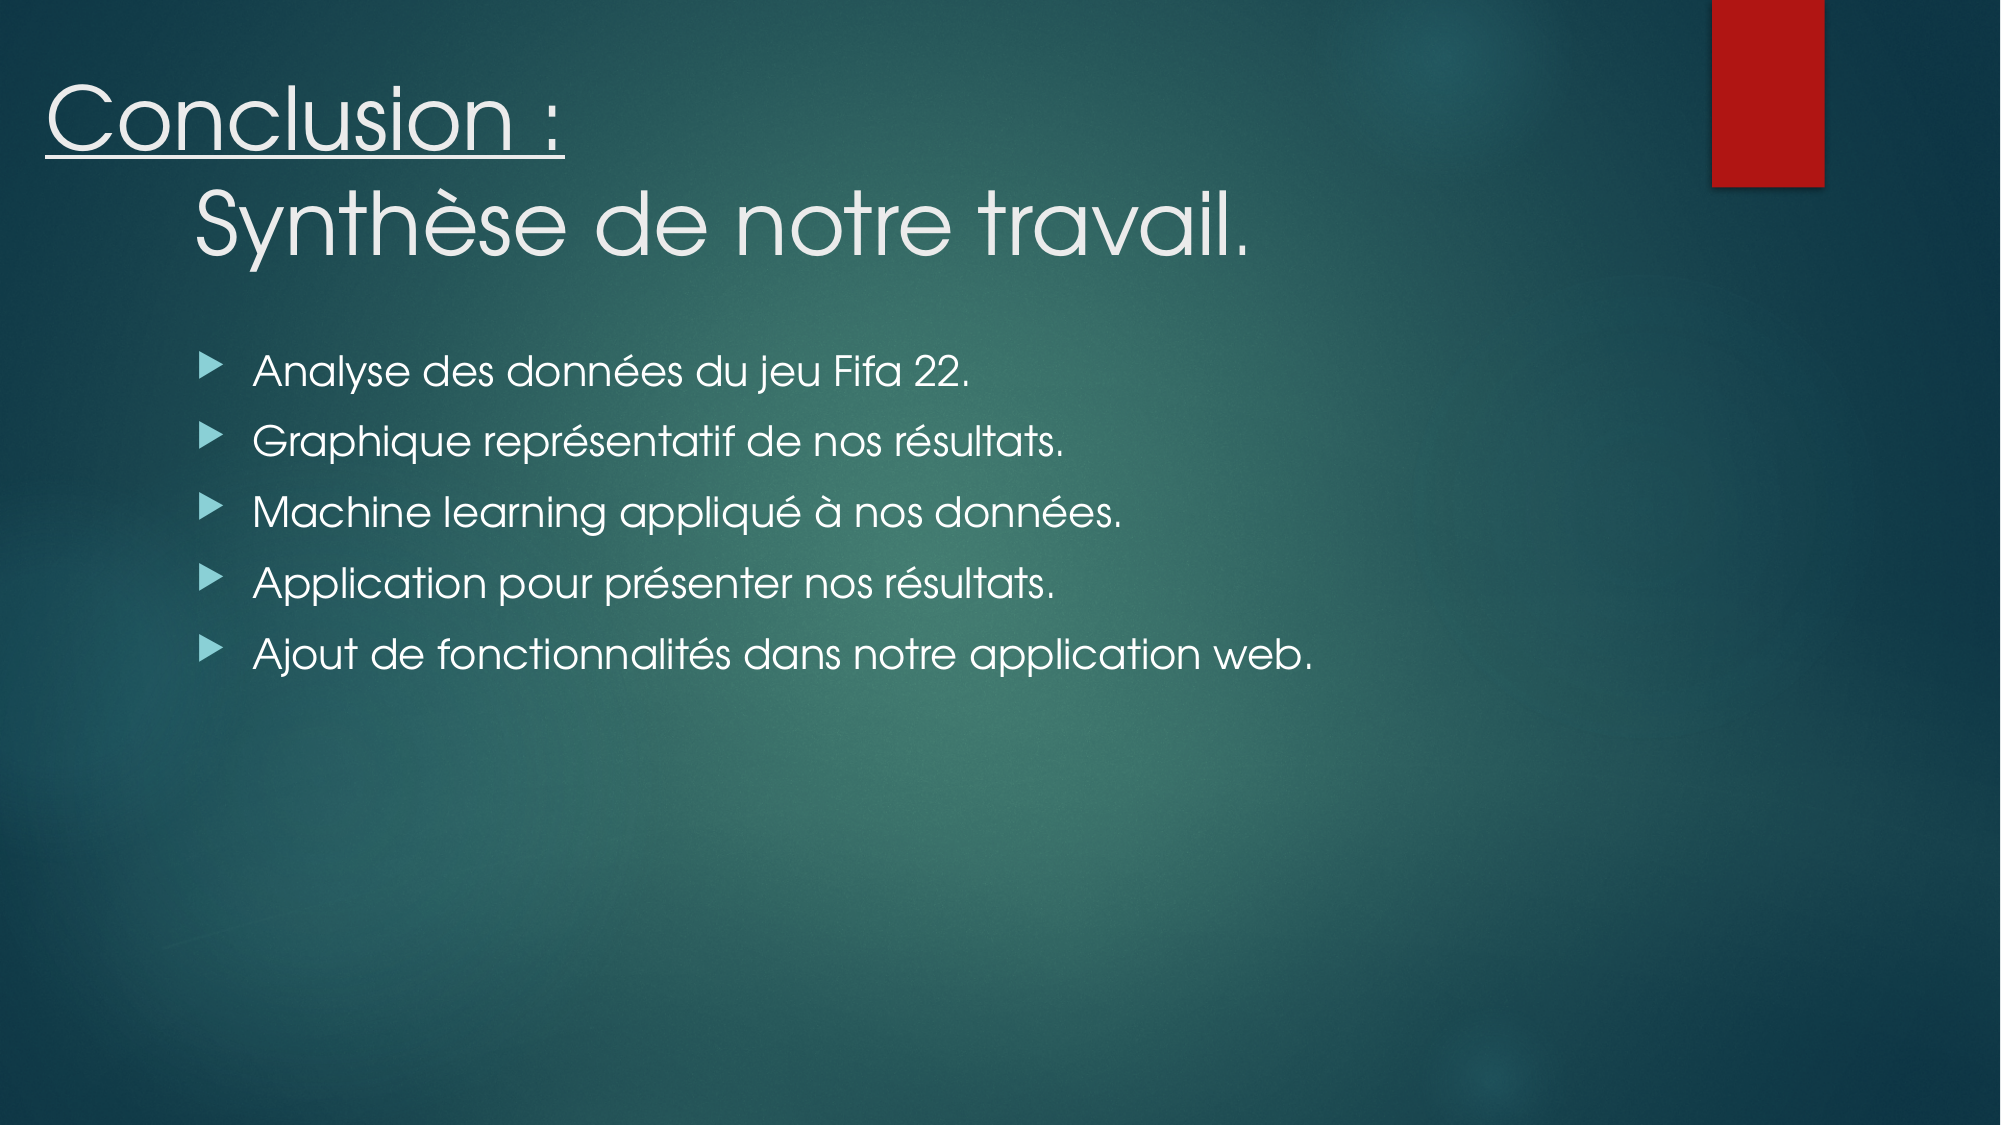

# Conclusion : Synthèse de notre travail.
Analyse des données du jeu Fifa 22.
Graphique représentatif de nos résultats.
Machine learning appliqué à nos données.
Application pour présenter nos résultats.
Ajout de fonctionnalités dans notre application web.